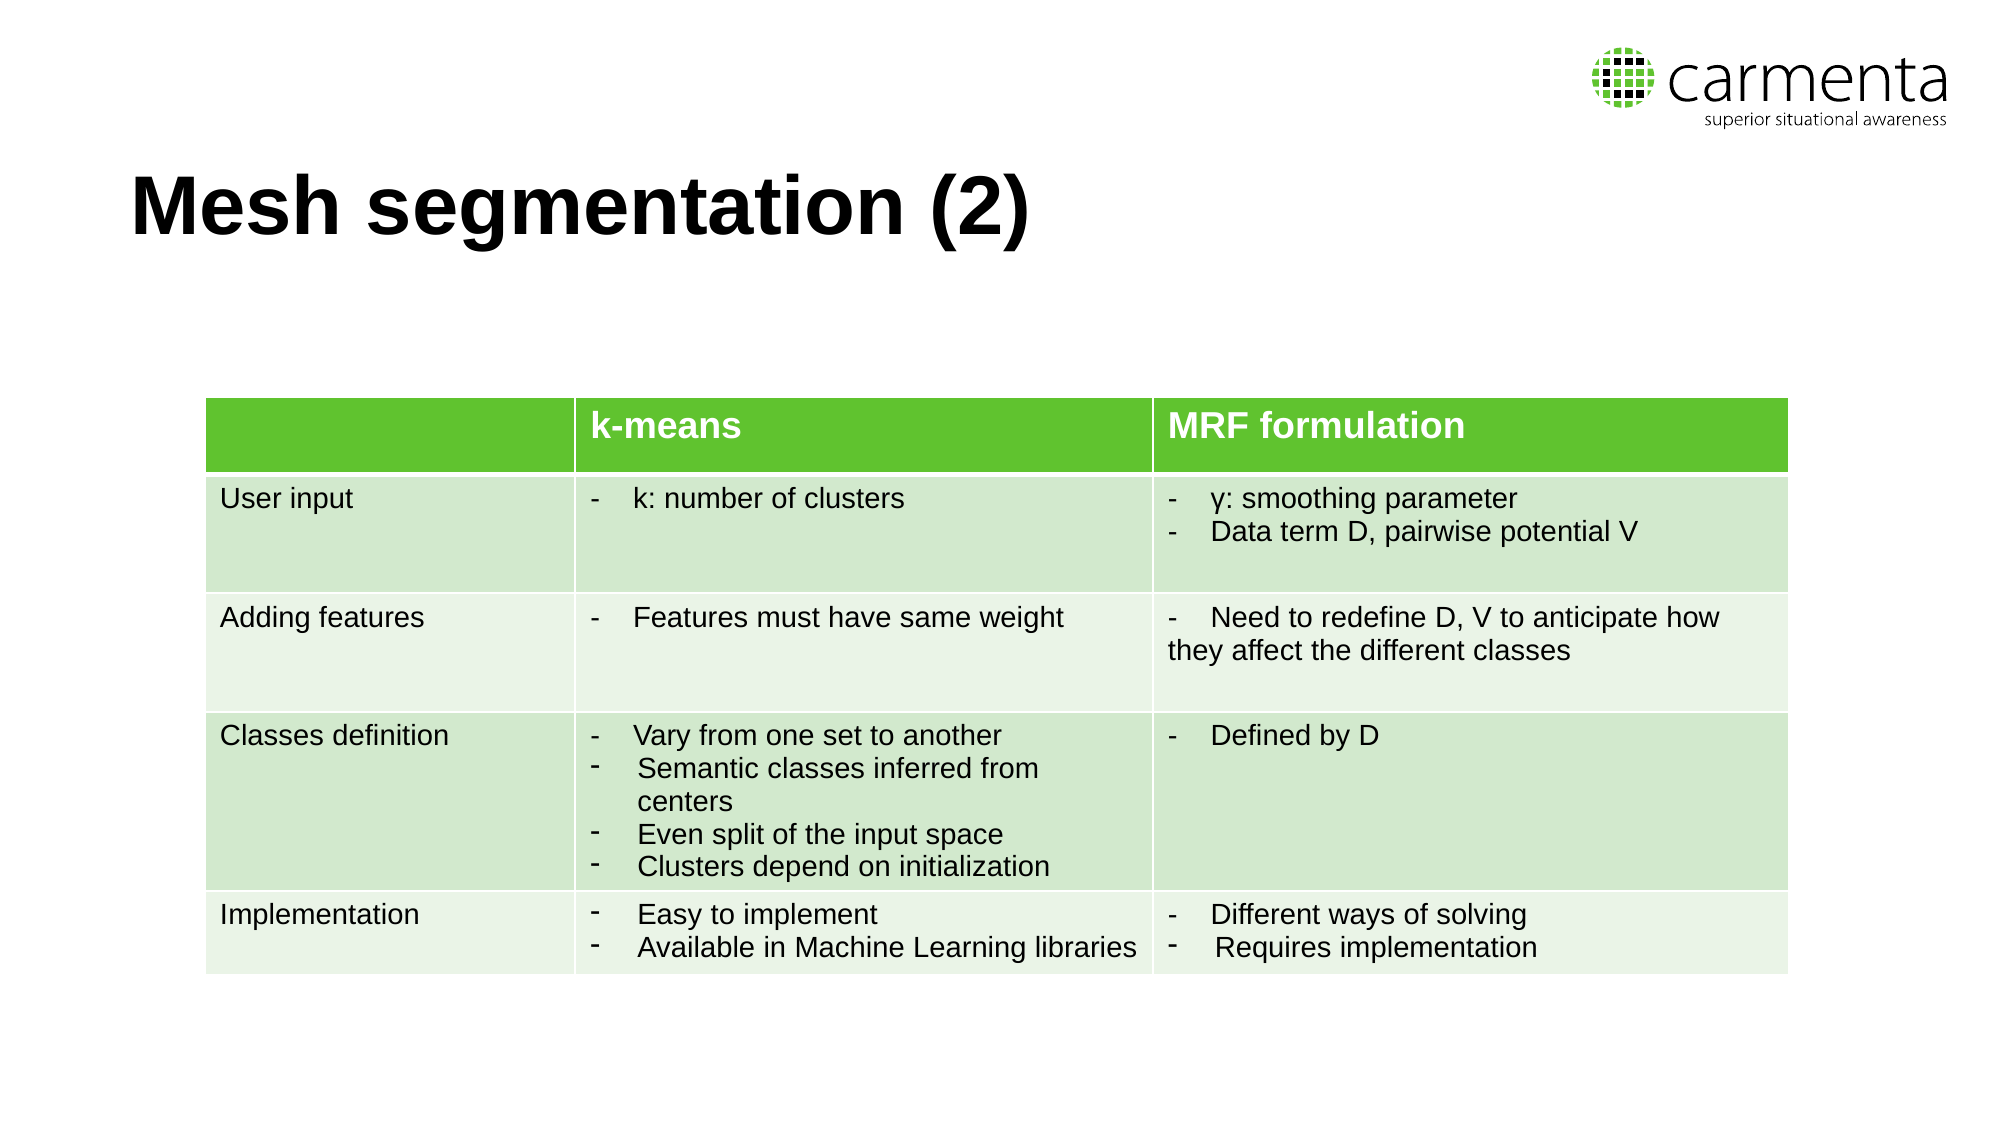

# Mesh segmentation (2)
|  | k-means | MRF formulation |
| --- | --- | --- |
| User input | - k: number of clusters | - γ: smoothing parameter - Data term D, pairwise potential V |
| Adding features | - Features must have same weight | - Need to redefine D, V to anticipate how they affect the different classes |
| Classes definition | - Vary from one set to another Semantic classes inferred from centers Even split of the input space Clusters depend on initialization | - Defined by D |
| Implementation | Easy to implement Available in Machine Learning libraries | - Different ways of solving Requires implementation |